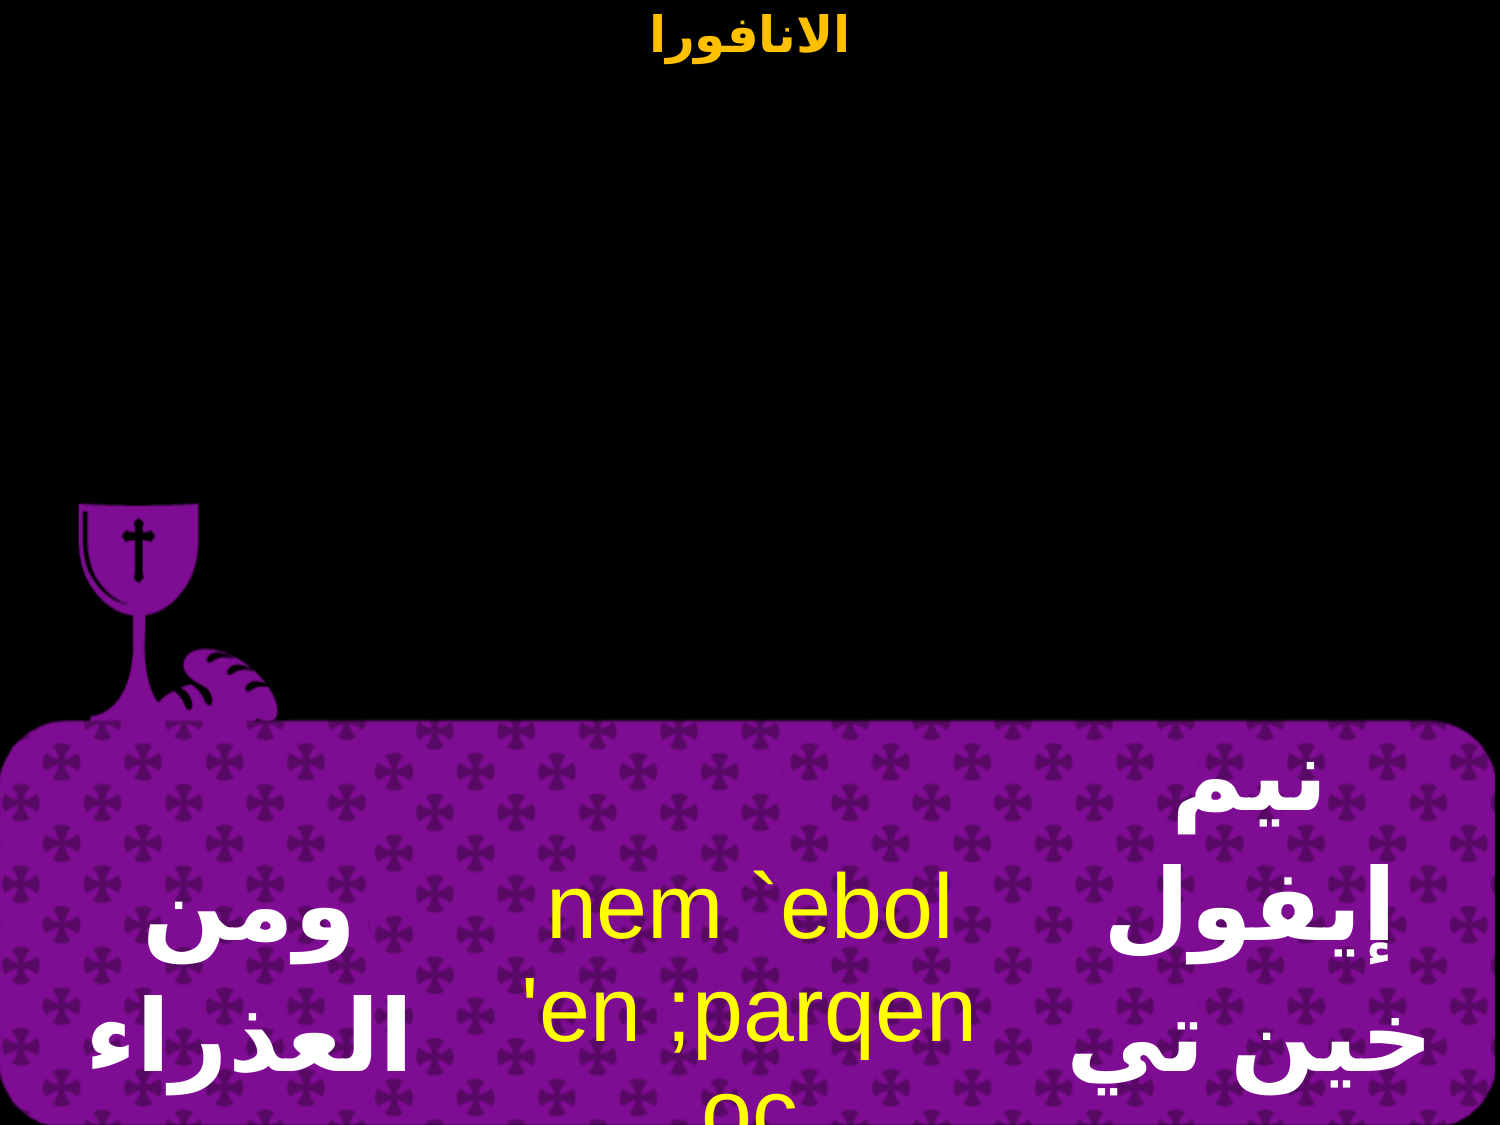

| ومن العذراء القديسة مريم | nem `ebol 'en ;parqenoc `eqouab Mari`a | نيم إيفول خين تي بارثينوس إثؤواب ماريا |
| --- | --- | --- |